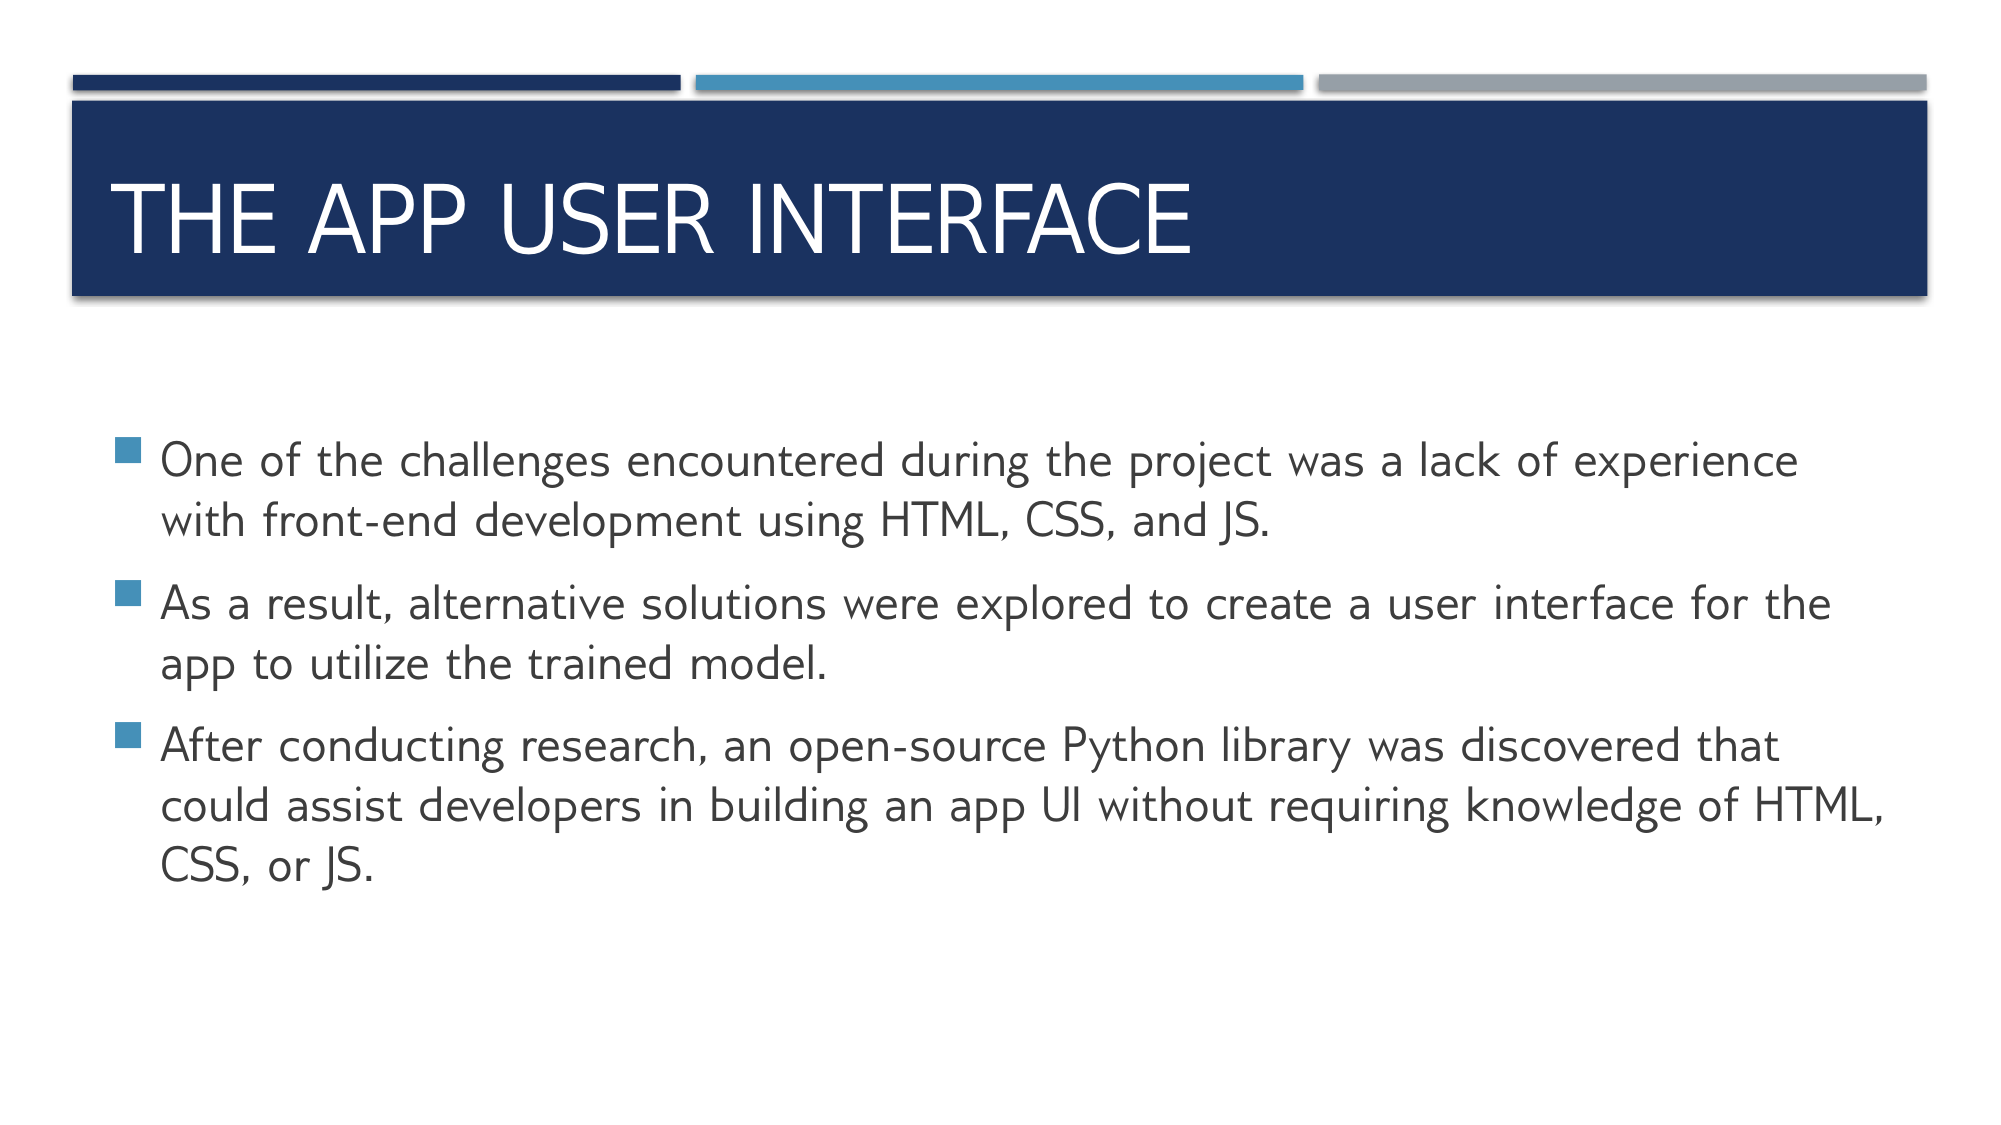

# The app user interface
One of the challenges encountered during the project was a lack of experience with front-end development using HTML, CSS, and JS.
As a result, alternative solutions were explored to create a user interface for the app to utilize the trained model.
After conducting research, an open-source Python library was discovered that could assist developers in building an app UI without requiring knowledge of HTML, CSS, or JS.